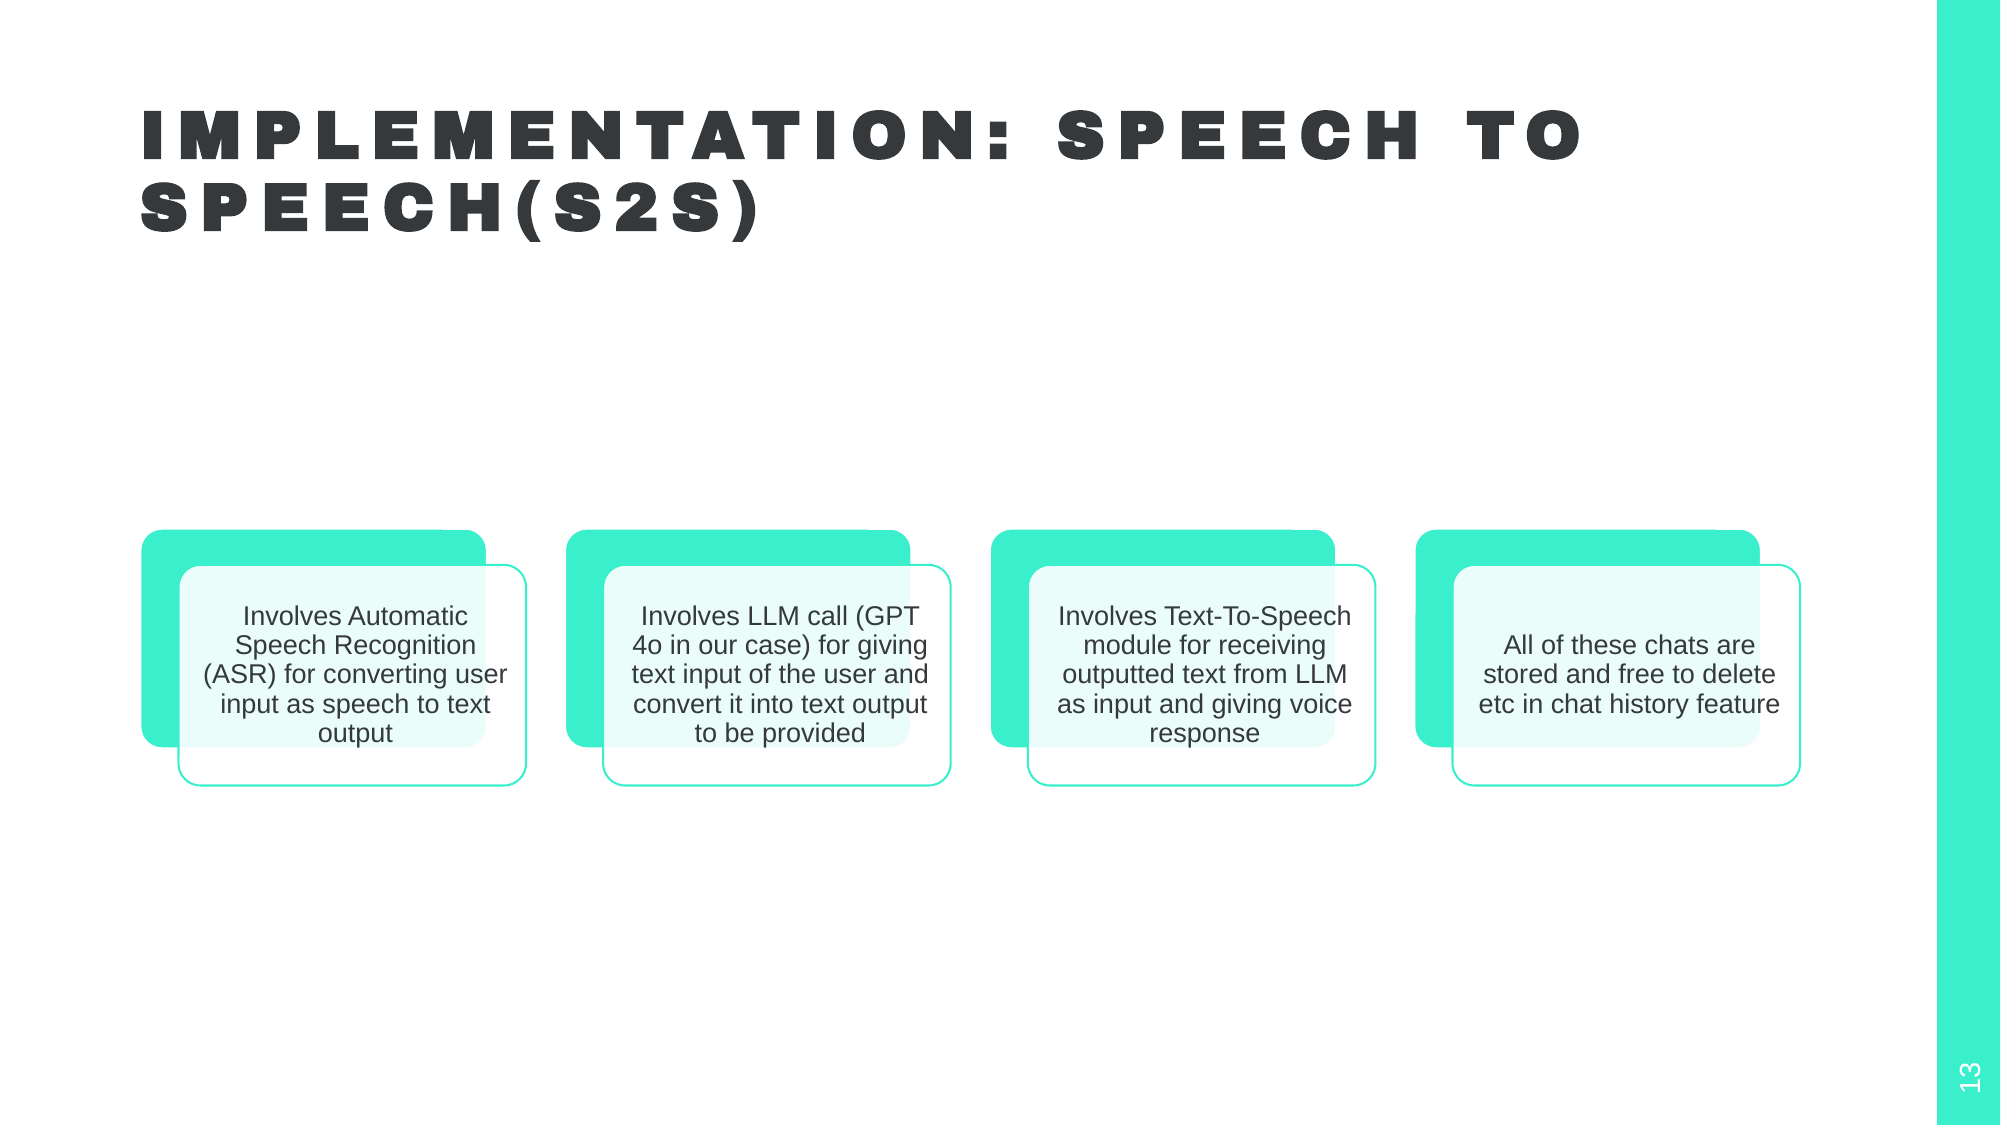

# IMPLEMENTATION: speech to speech(s2s)
Involves Automatic Speech Recognition (ASR) for converting user input as speech to text output
Involves LLM call (GPT 4o in our case) for giving text input of the user and convert it into text output to be provided
Involves Text-To-Speech module for receiving outputted text from LLM as input and giving voice response
All of these chats are stored and free to delete etc in chat history feature
13